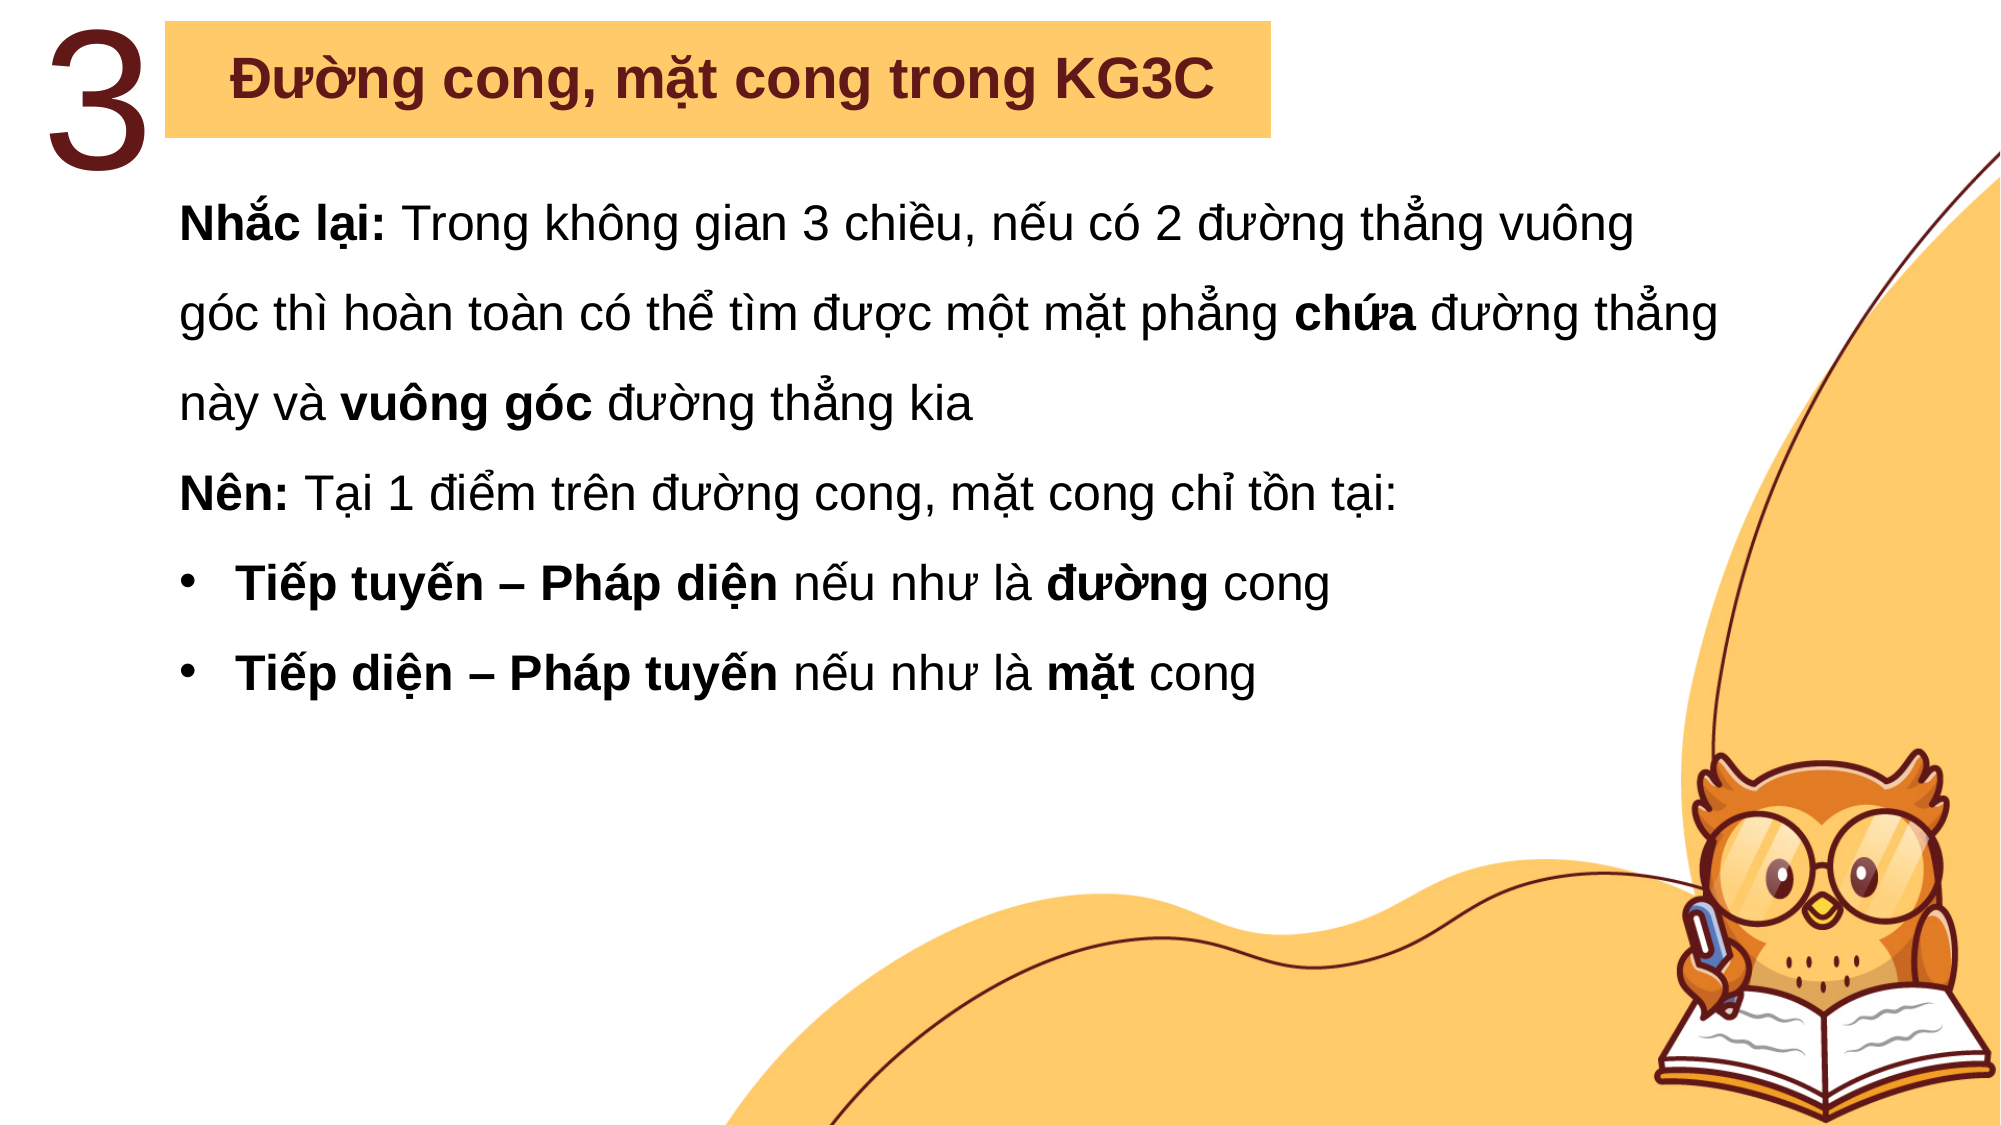

3

Đường cong, mặt cong trong KG3C

Nhắc lại: Trong không gian 3 chiều, nếu có 2 đường thẳng vuông góc thì hoàn toàn có thể tìm được một mặt phẳng chứa đường thẳng này và vuông góc đường thẳng kia
Nên: Tại 1 điểm trên đường cong, mặt cong chỉ tồn tại:
Tiếp tuyến – Pháp diện nếu như là đường cong
Tiếp diện – Pháp tuyến nếu như là mặt cong